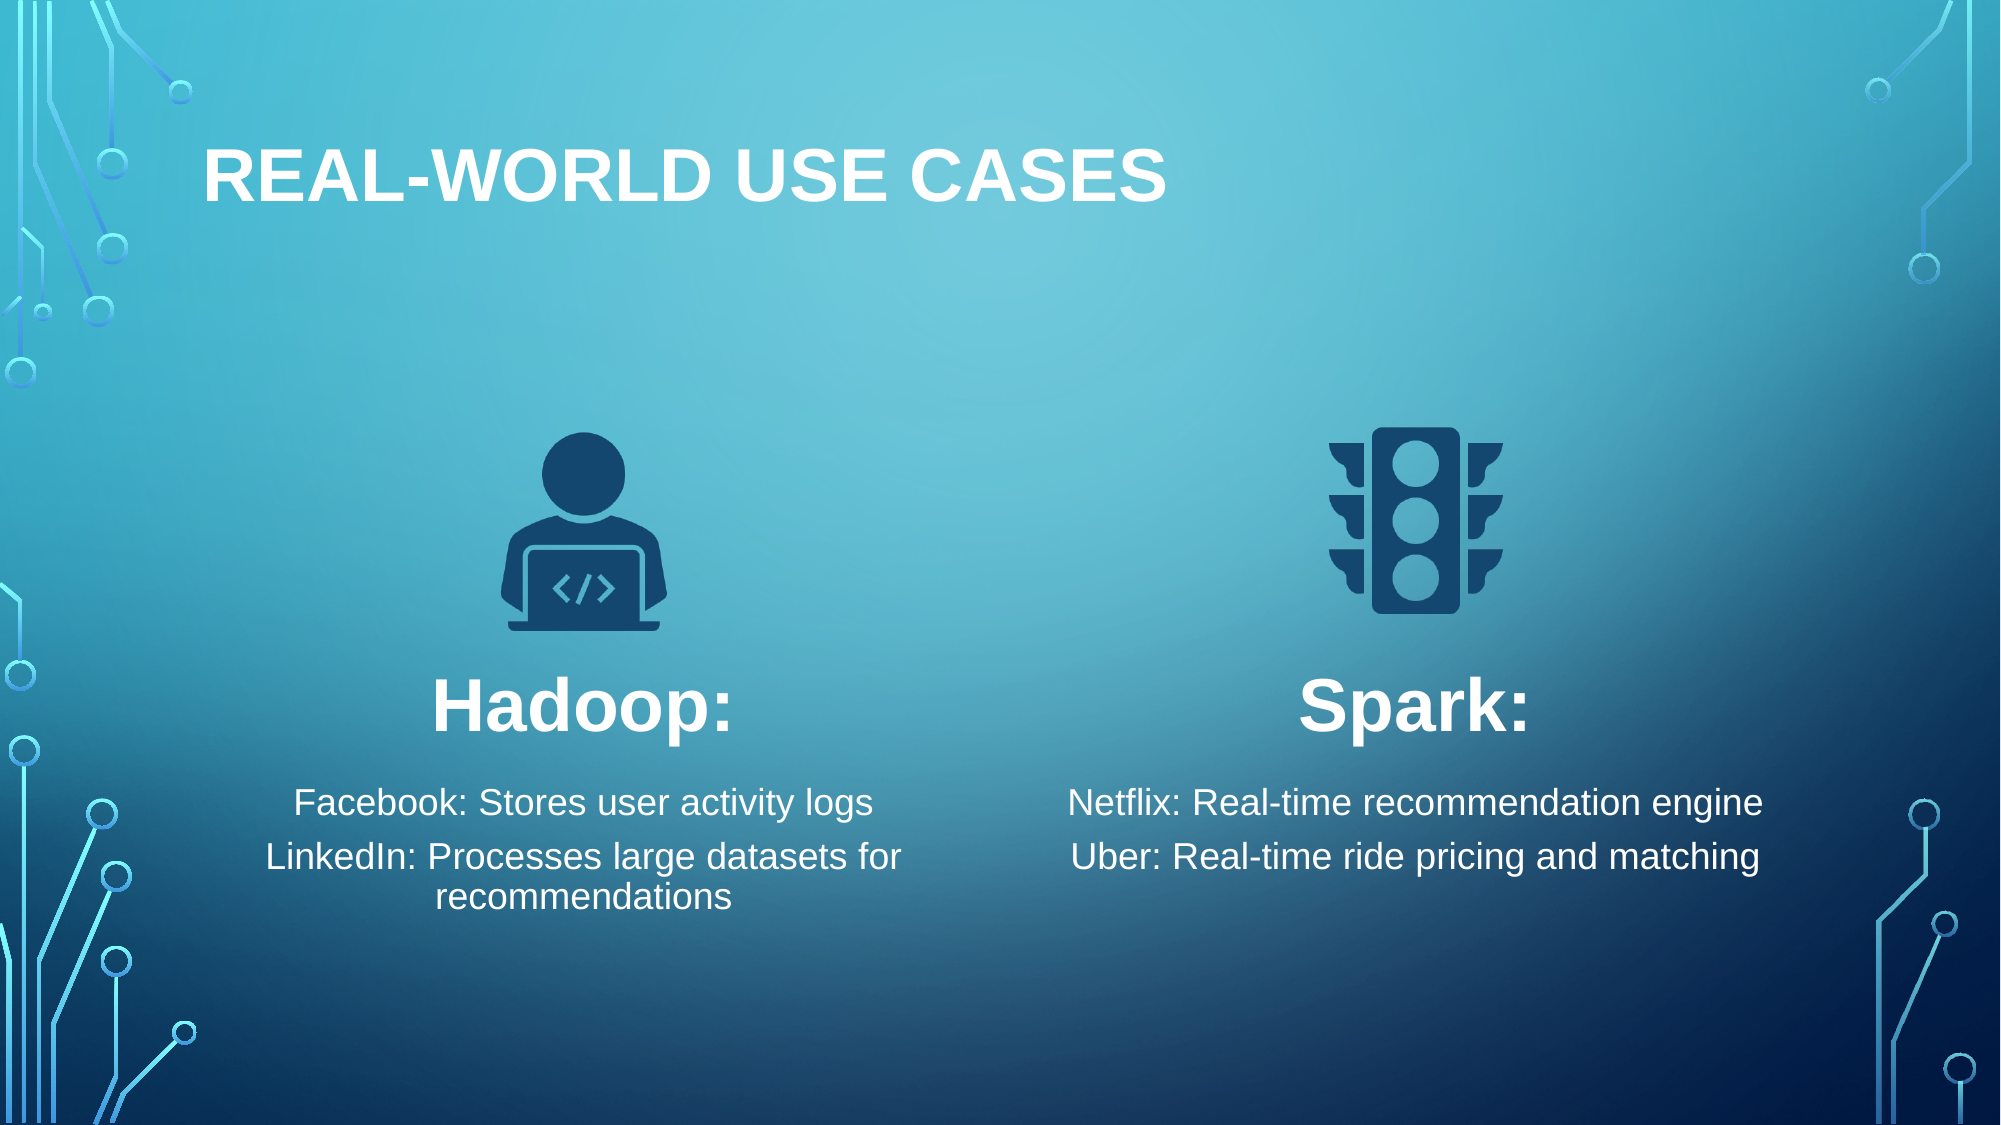

# Real-World Use Cases
Hadoop:
Facebook: Stores user activity logs
LinkedIn: Processes large datasets for recommendations
Spark:
Netflix: Real-time recommendation engine
Uber: Real-time ride pricing and matching